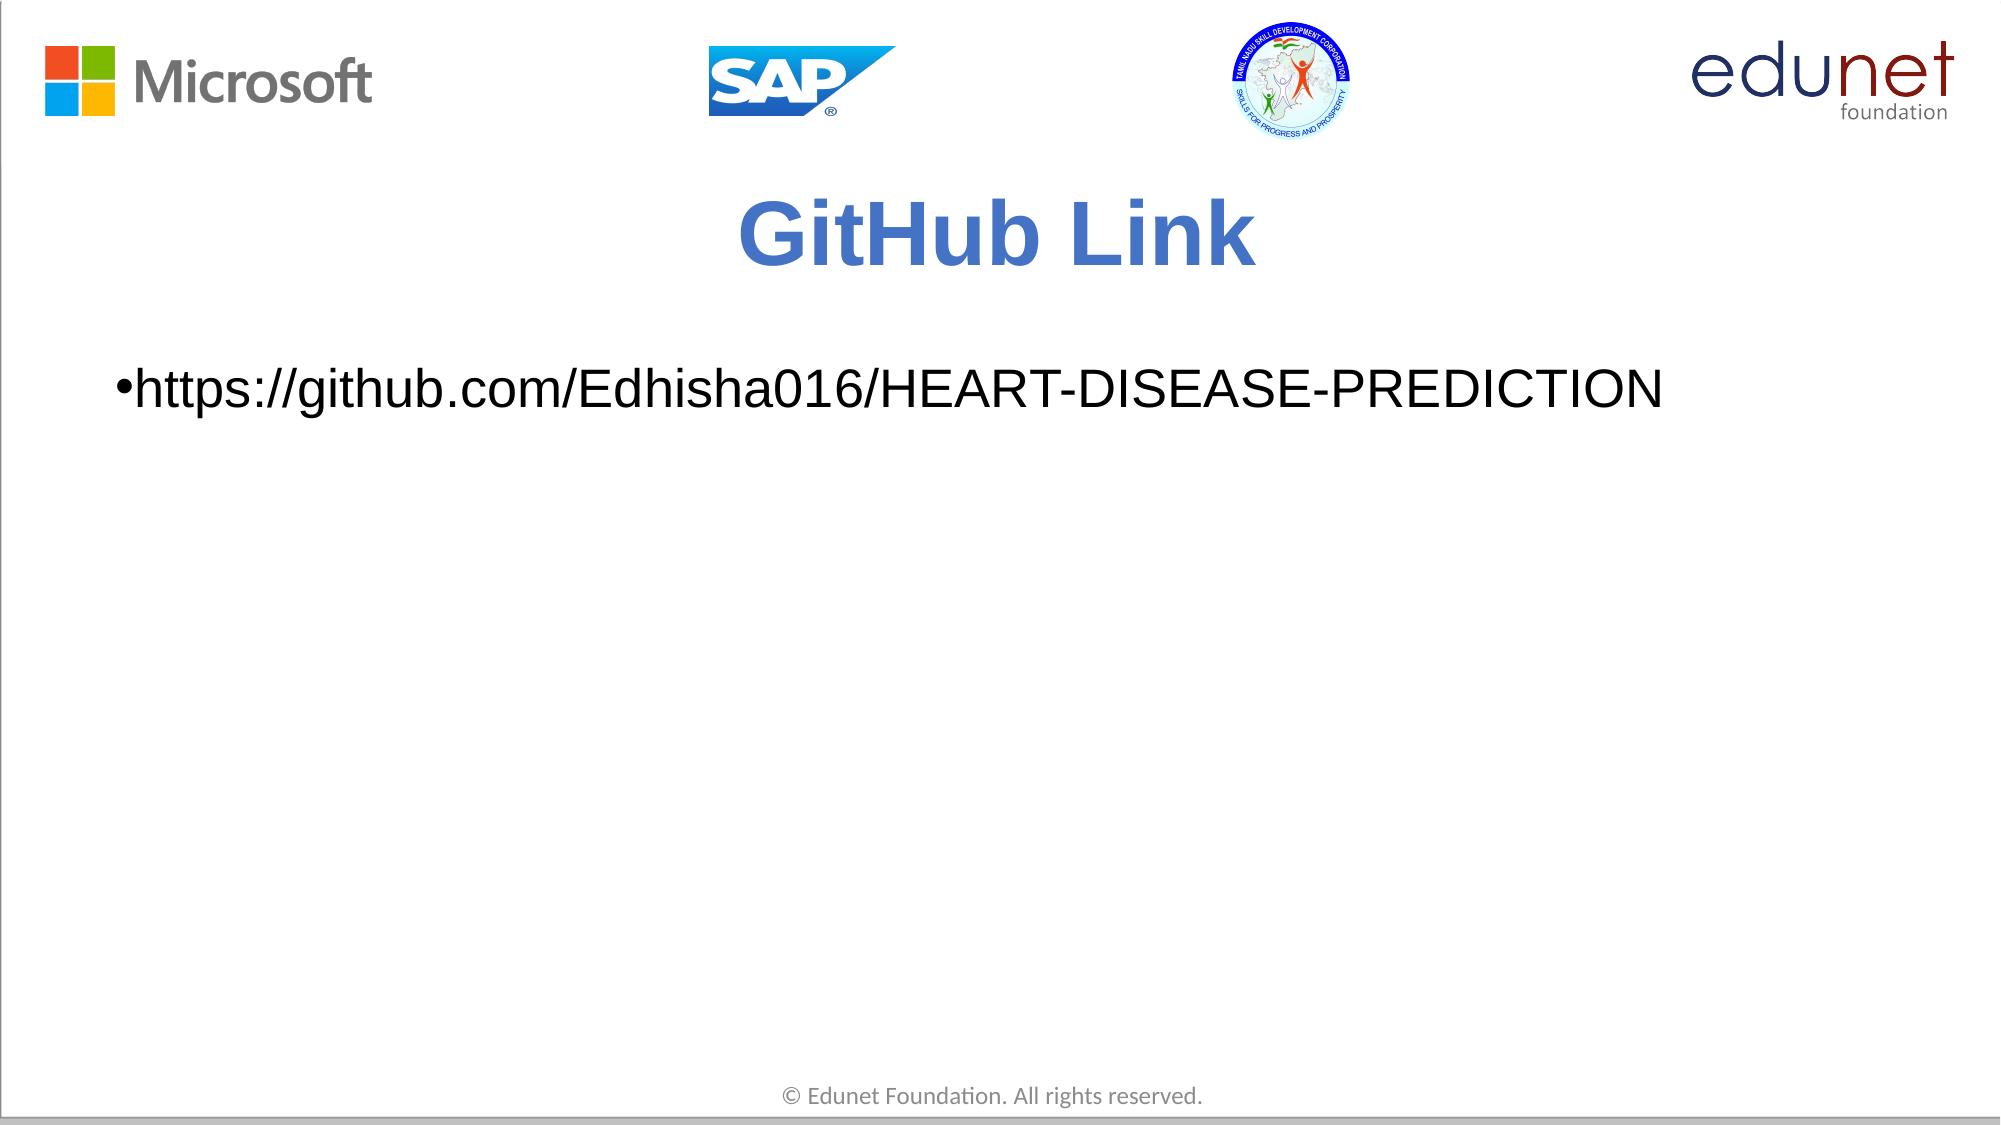

# GitHub Link
https://github.com/Edhisha016/HEART-DISEASE-PREDICTION
© Edunet Foundation. All rights reserved.